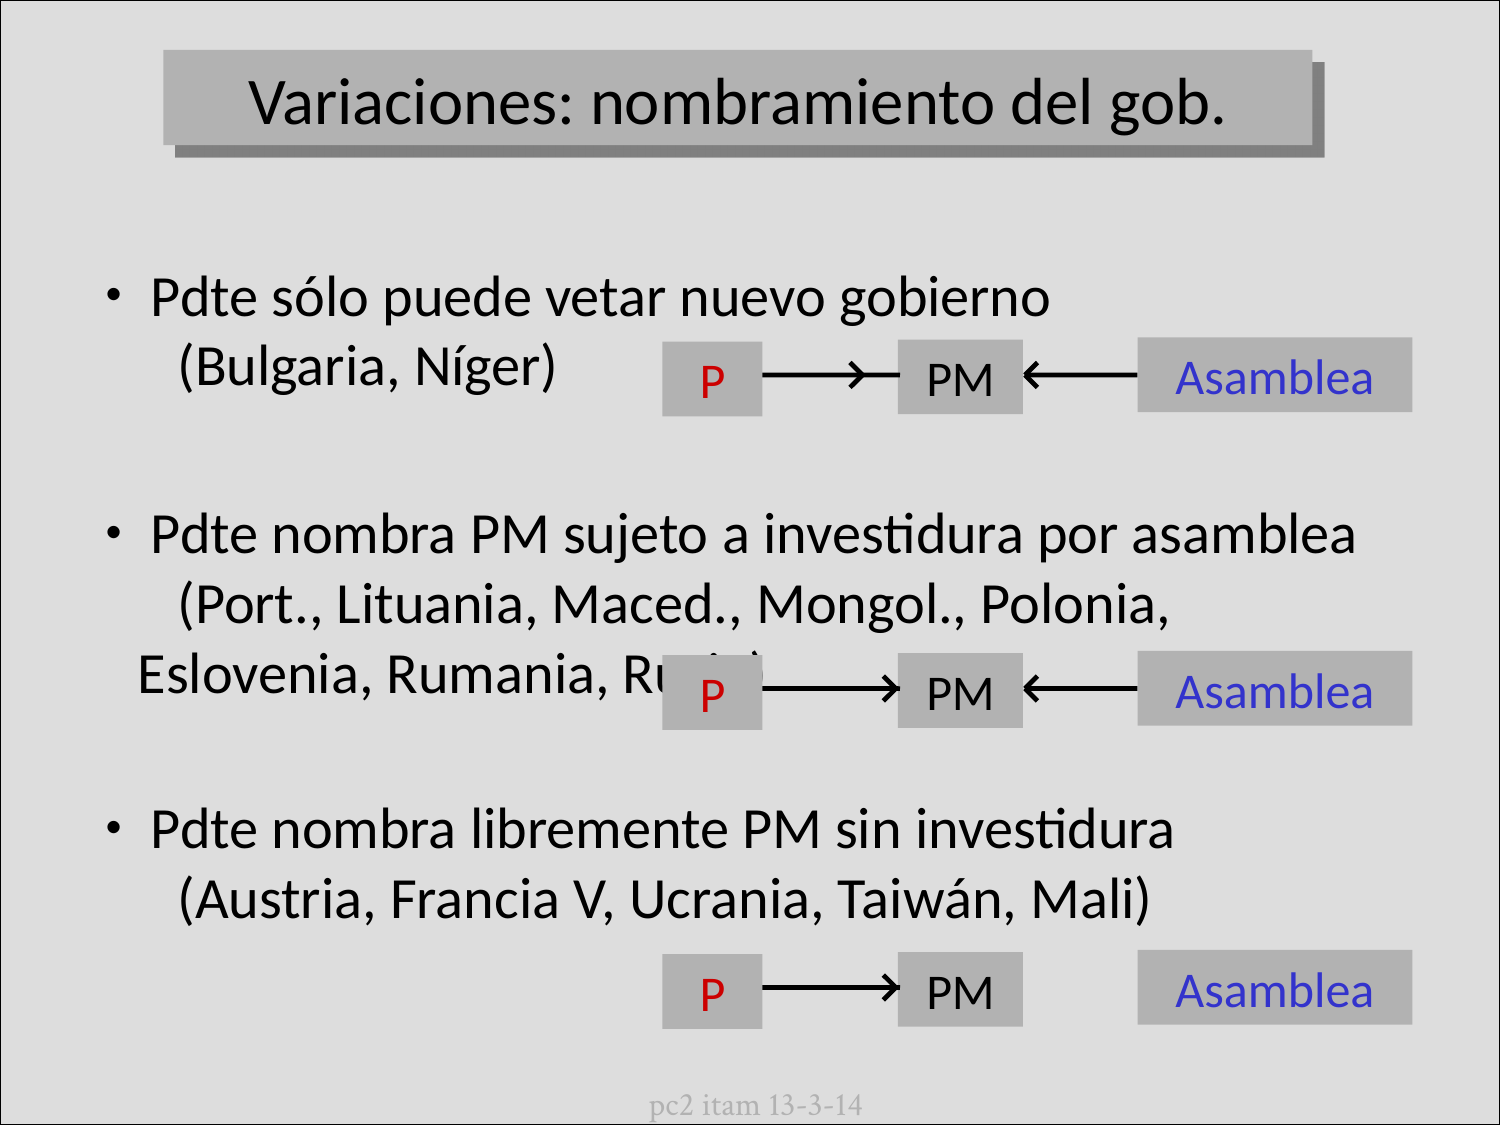

Variaciones: nombramiento del gob.
 Pdte sólo puede vetar nuevo gobierno
   (Bulgaria, Níger)
Asamblea
PM
P

 Pdte nombra PM sujeto a investidura por asamblea
   (Port., Lituania, Maced., Mongol., Polonia, Eslovenia, Rumania, Rusia)
Asamblea
PM
P

 Pdte nombra libremente PM sin investidura
   (Austria, Francia V, Ucrania, Taiwán, Mali)
Asamblea
PM
P